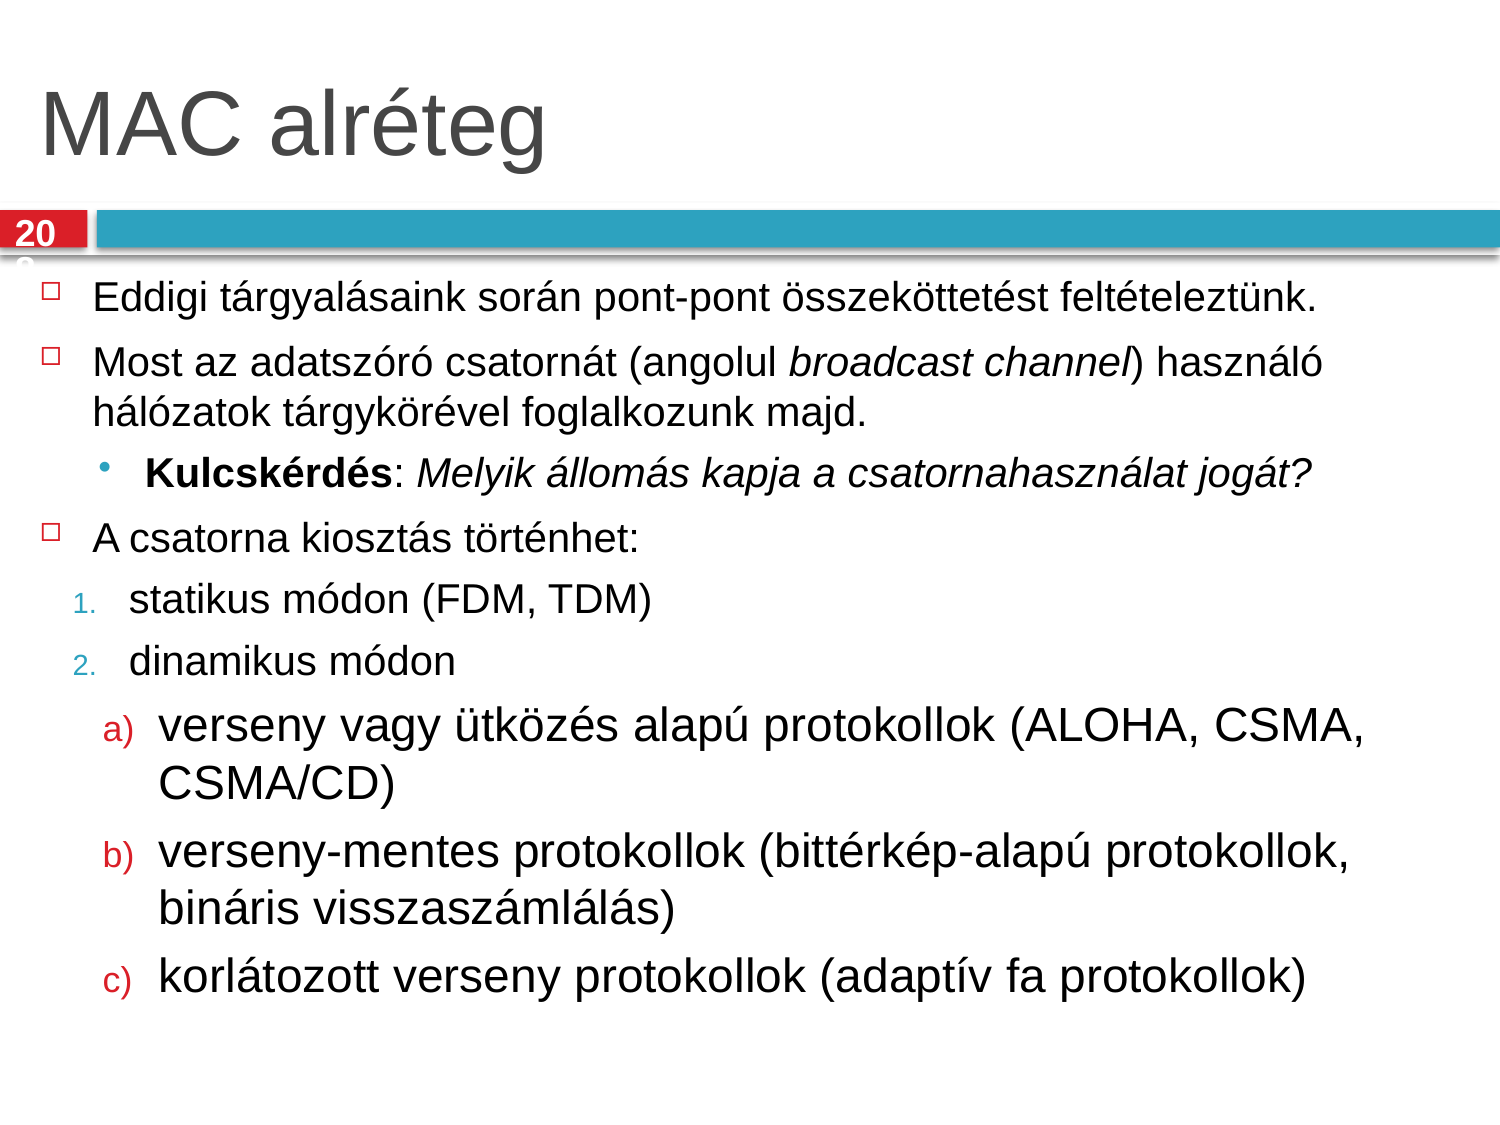

# MAC alréteg
208
Eddigi tárgyalásaink során pont-pont összeköttetést feltételeztünk.
Most az adatszóró csatornát (angolul broadcast channel) használó hálózatok tárgykörével foglalkozunk majd.
Kulcskérdés: Melyik állomás kapja a csatornahasználat jogát?
A csatorna kiosztás történhet:
statikus módon (FDM, TDM)
dinamikus módon
verseny vagy ütközés alapú protokollok (ALOHA, CSMA, CSMA/CD)
verseny-mentes protokollok (bittérkép-alapú protokollok, bináris visszaszámlálás)
korlátozott verseny protokollok (adaptív fa protokollok)